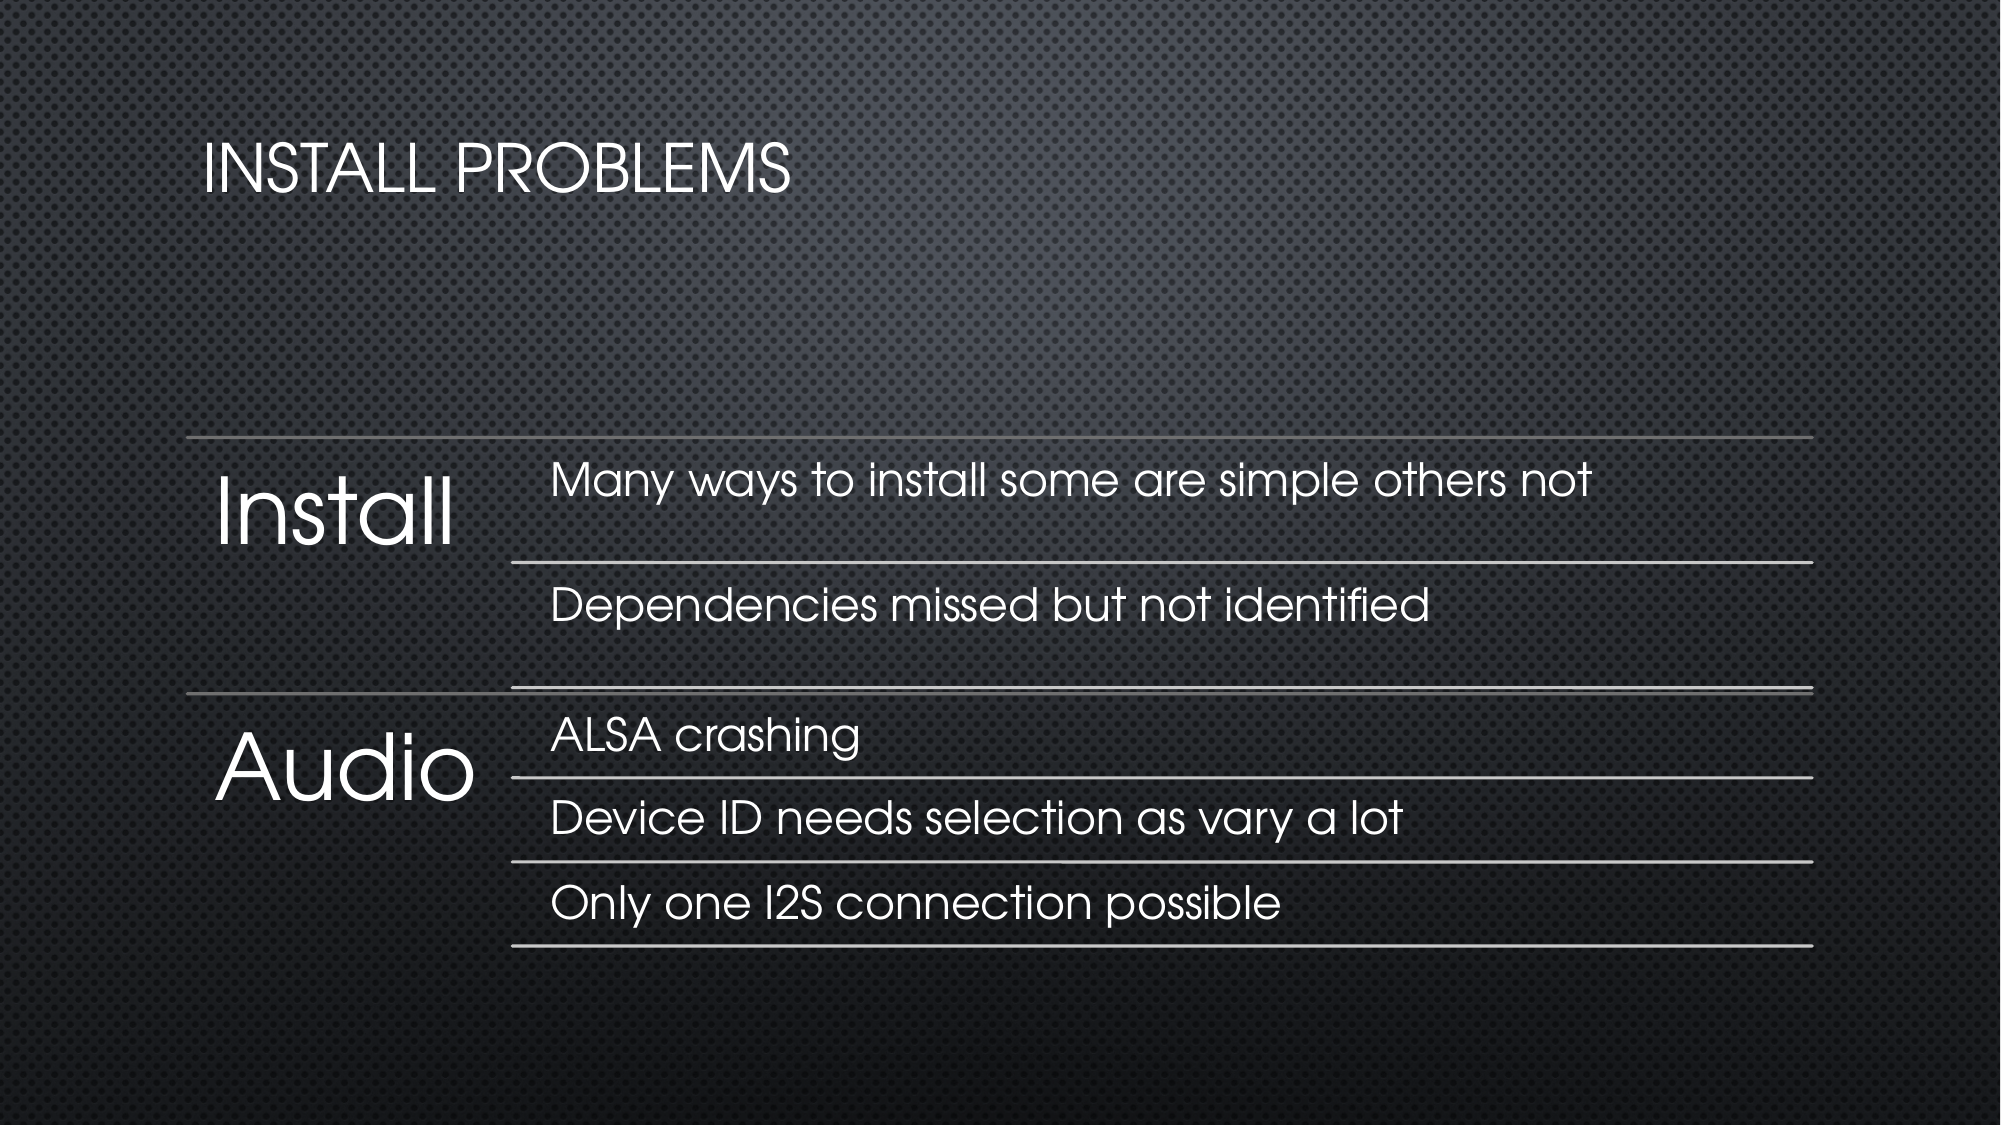

# Install Problems
Install
Many ways to install some are simple others not
Dependencies missed but not identified
Audio
ALSA crashing
Device ID needs selection as vary a lot
Only one I2S connection possible